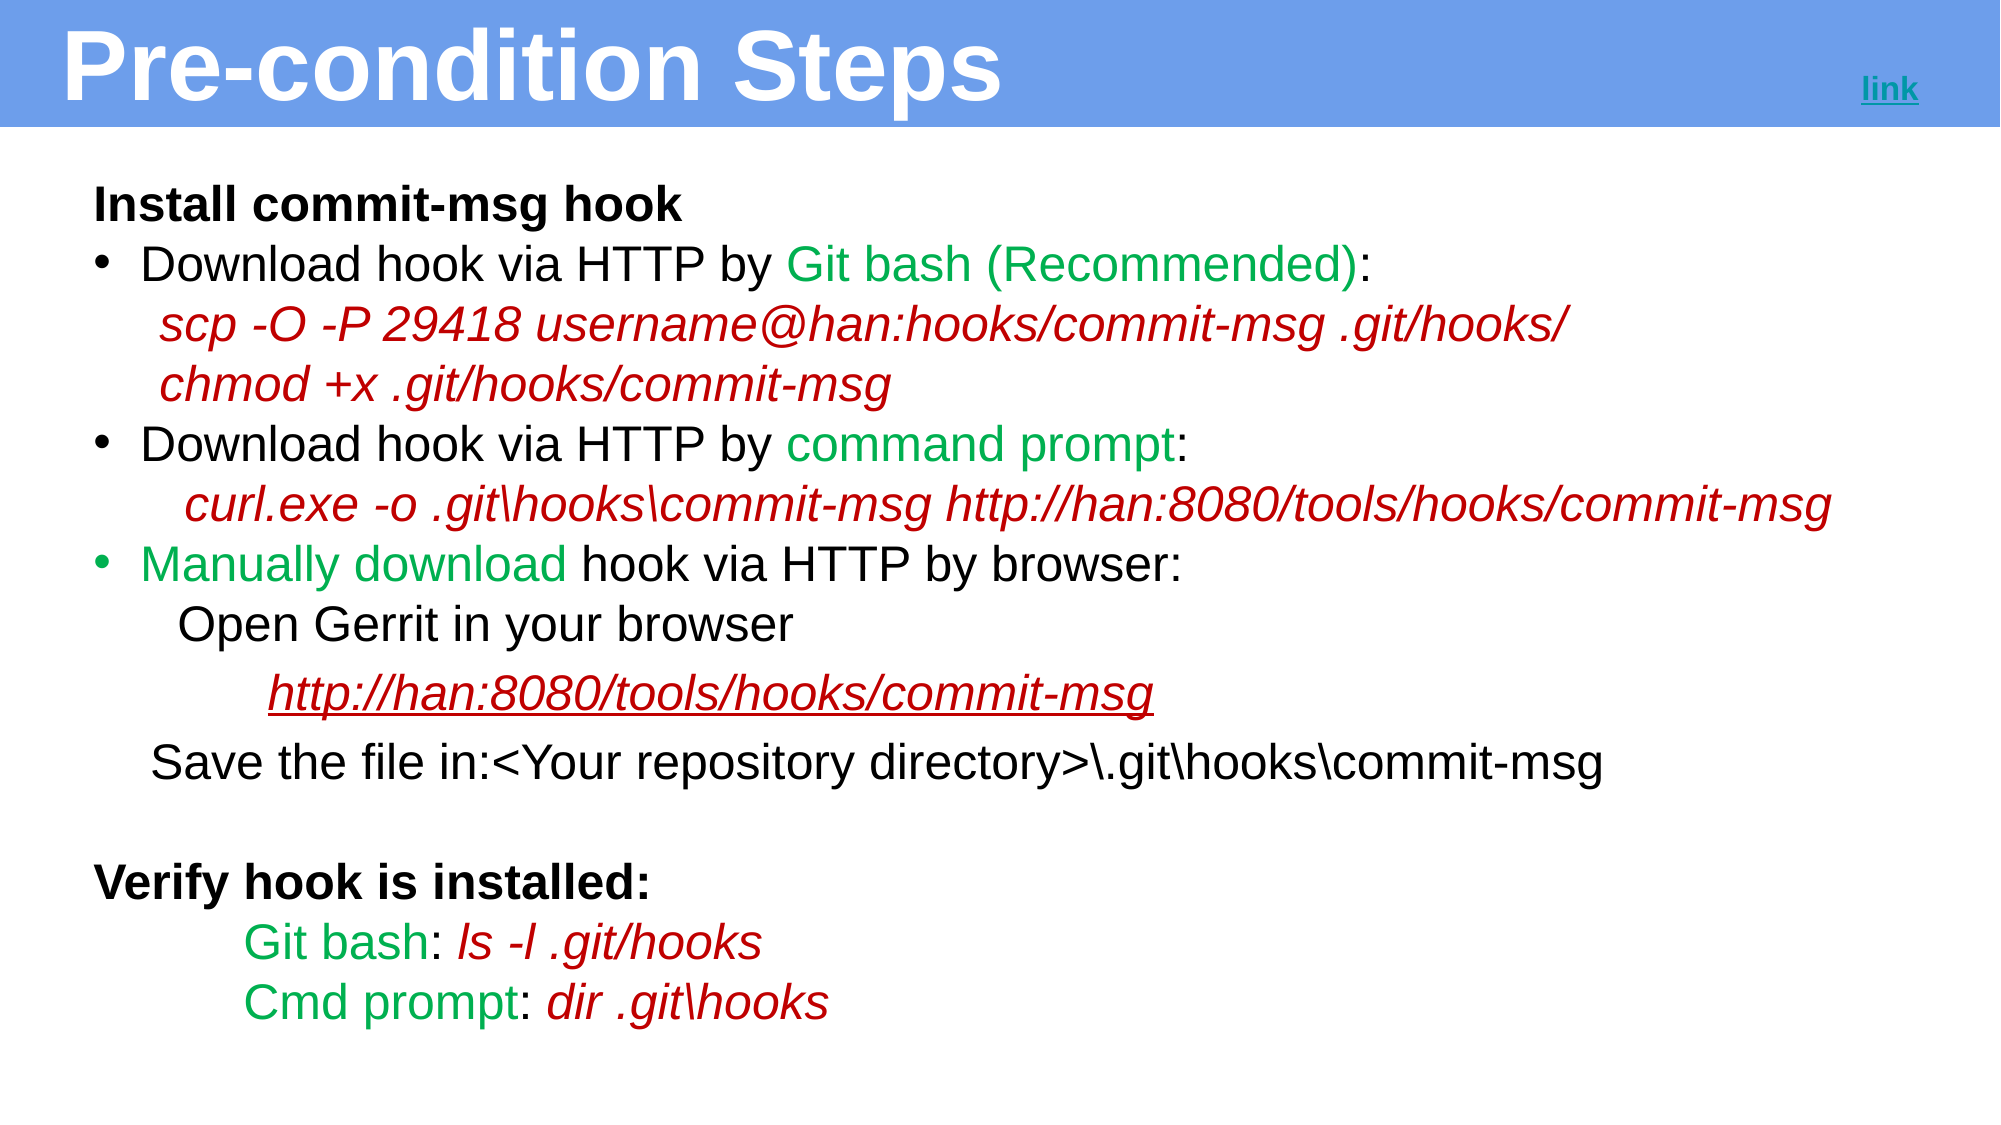

# Pre-condition Steps						link

Install commit-msg hook
Download hook via HTTP by Git bash (Recommended):
	scp -O -P 29418 username@han:hooks/commit-msg .git/hooks/
	chmod +x .git/hooks/commit-msg
Download hook via HTTP by command prompt:
	curl.exe -o .git\hooks\commit-msg http://han:8080/tools/hooks/commit-msg
Manually download hook via HTTP by browser:
	Open Gerrit in your browser
	   http://han:8080/tools/hooks/commit-msg
Save the file in:<Your repository directory>\.git\hooks\commit-msg

Verify hook is installed:
Git bash: ls -l .git/hooks
Cmd prompt: dir .git\hooks